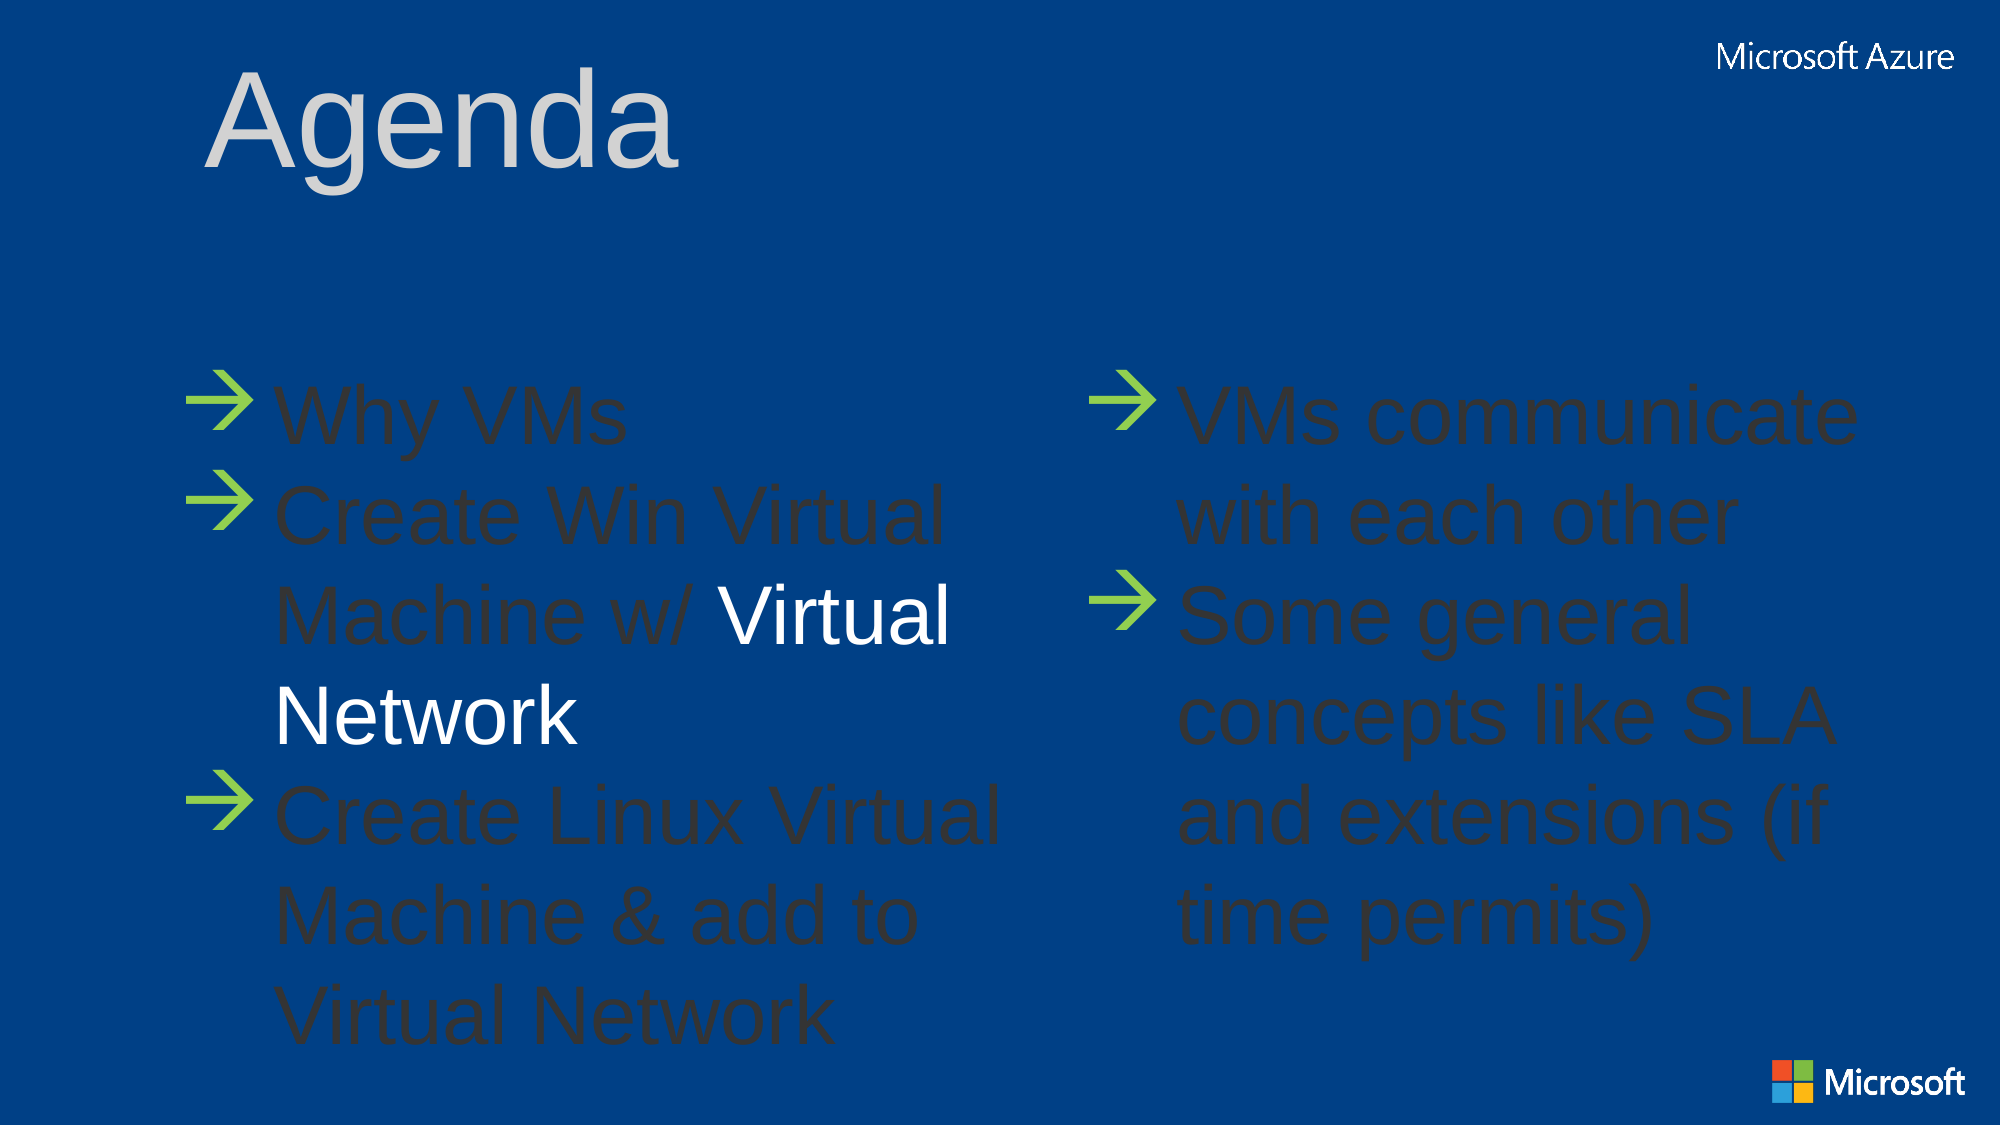

Agenda
Why VMs
Create Win Virtual Machine w/ Virtual Network
Create Linux Virtual Machine & add to Virtual Network
VMs communicate with each other
Some general concepts like SLA and extensions (if time permits)